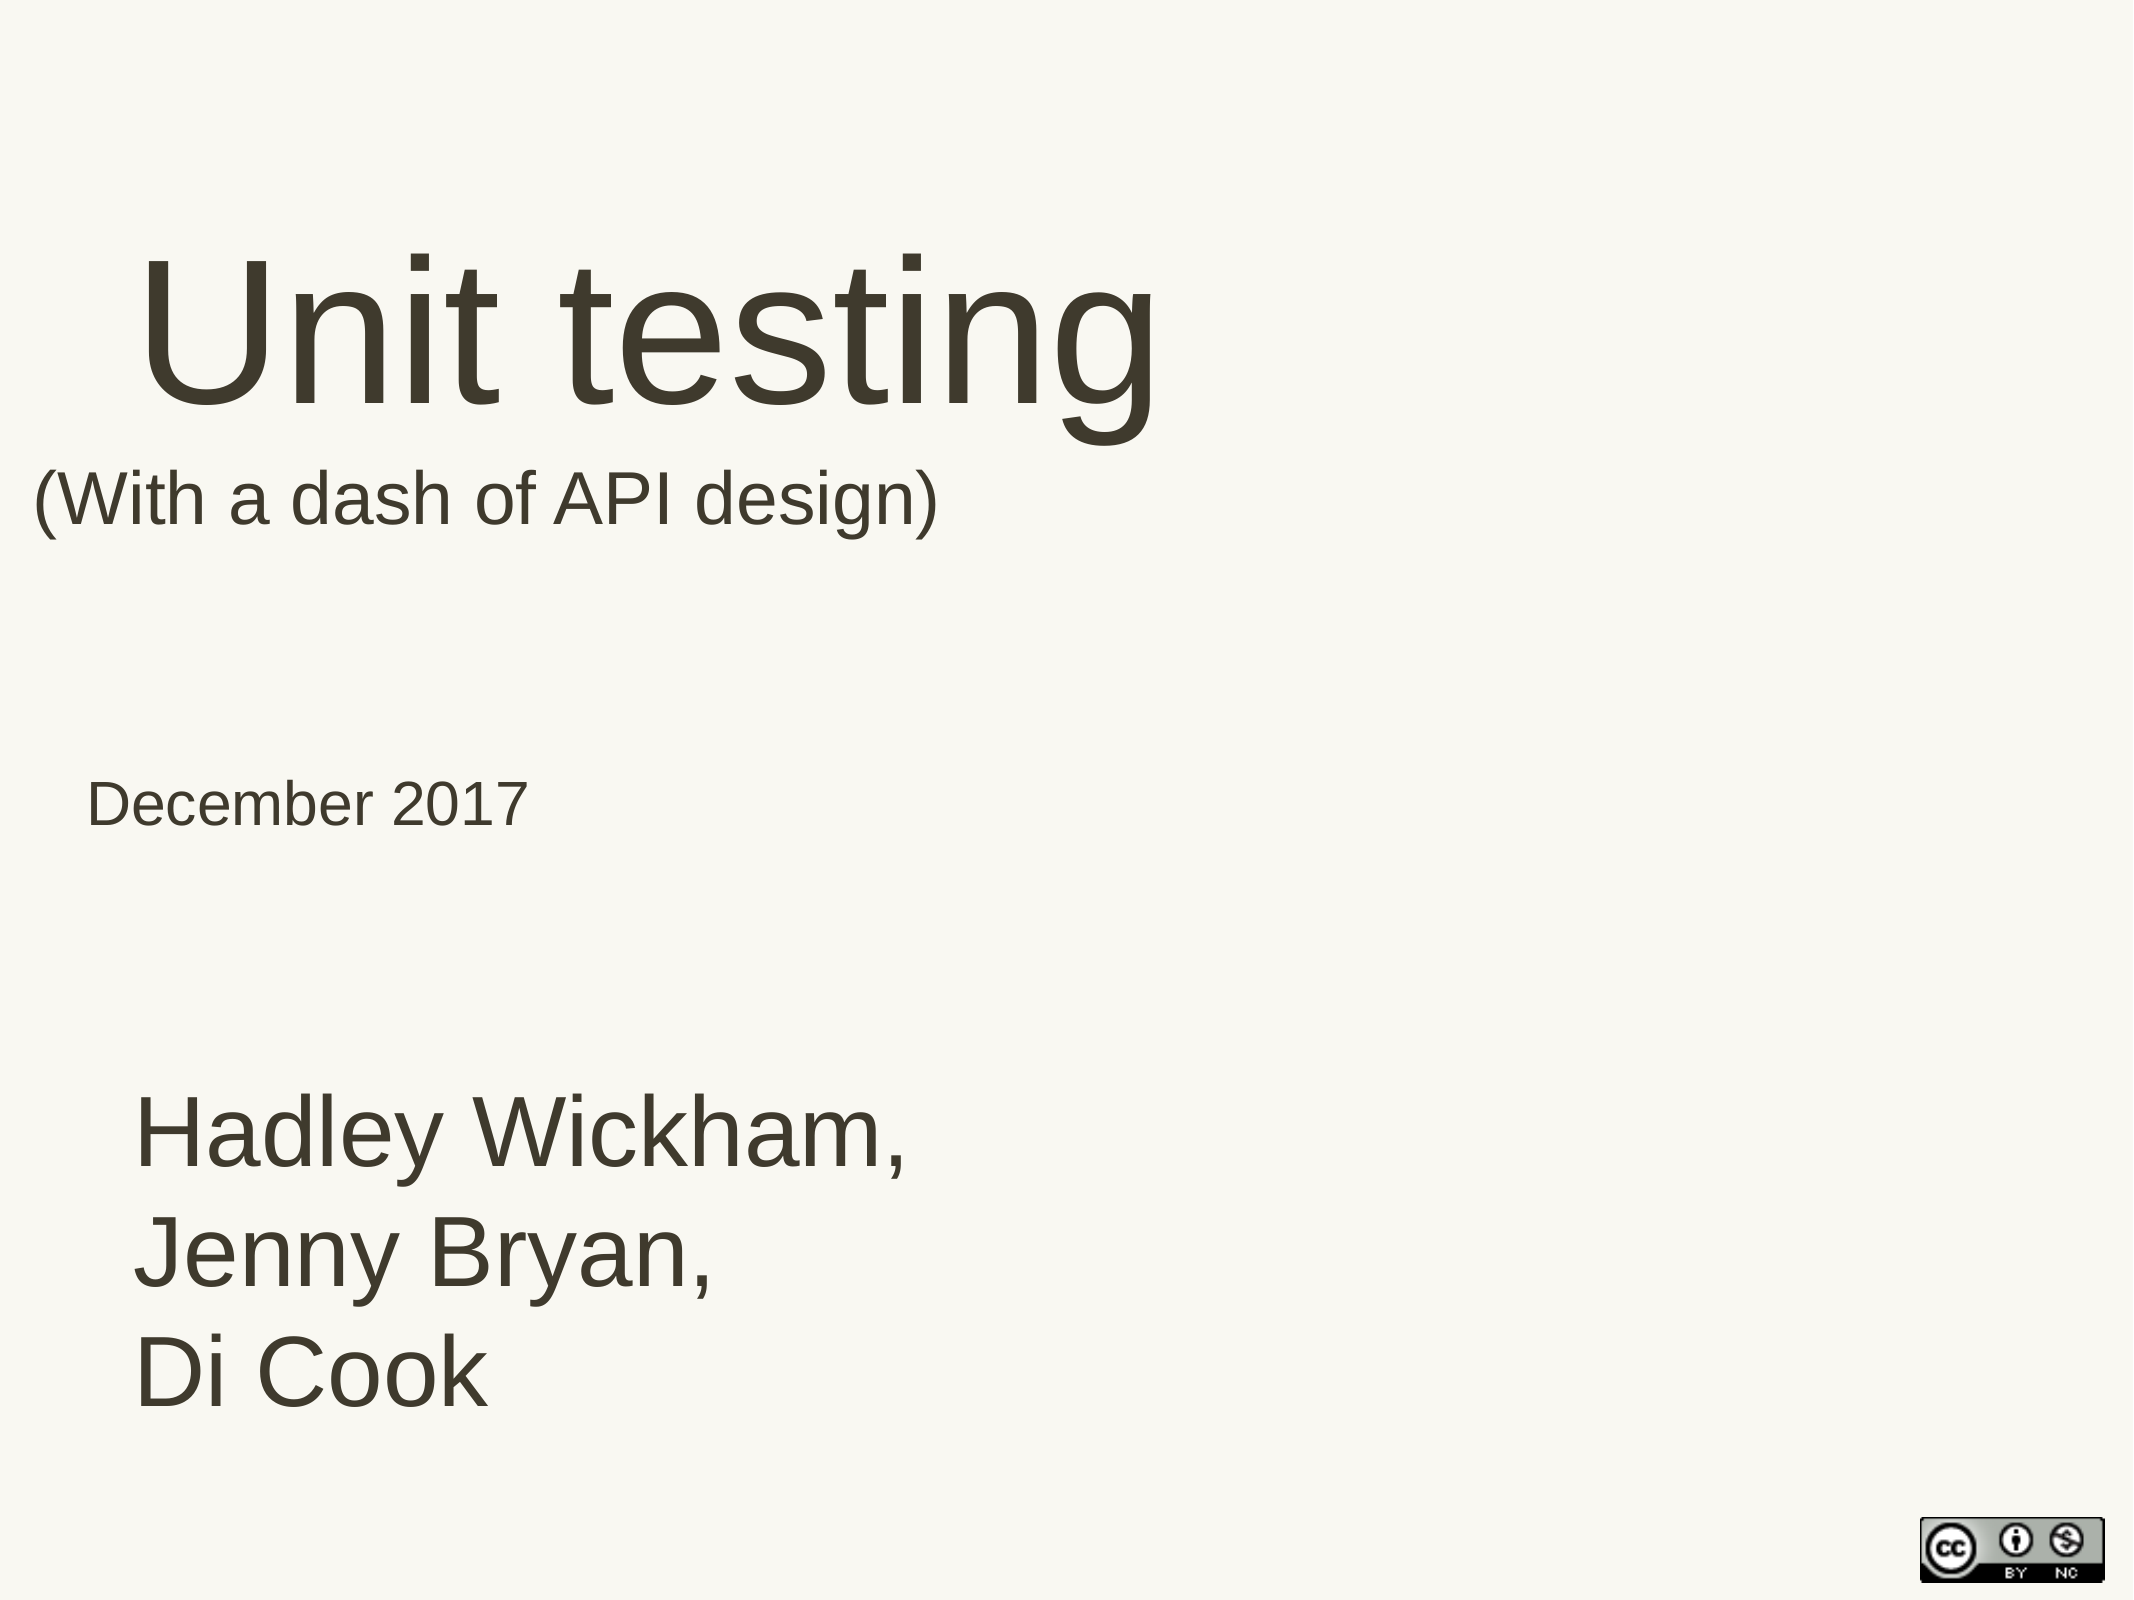

# Unit testing
(With a dash of API design)
December 2017
Hadley Wickham,
Jenny Bryan,
Di Cook
1